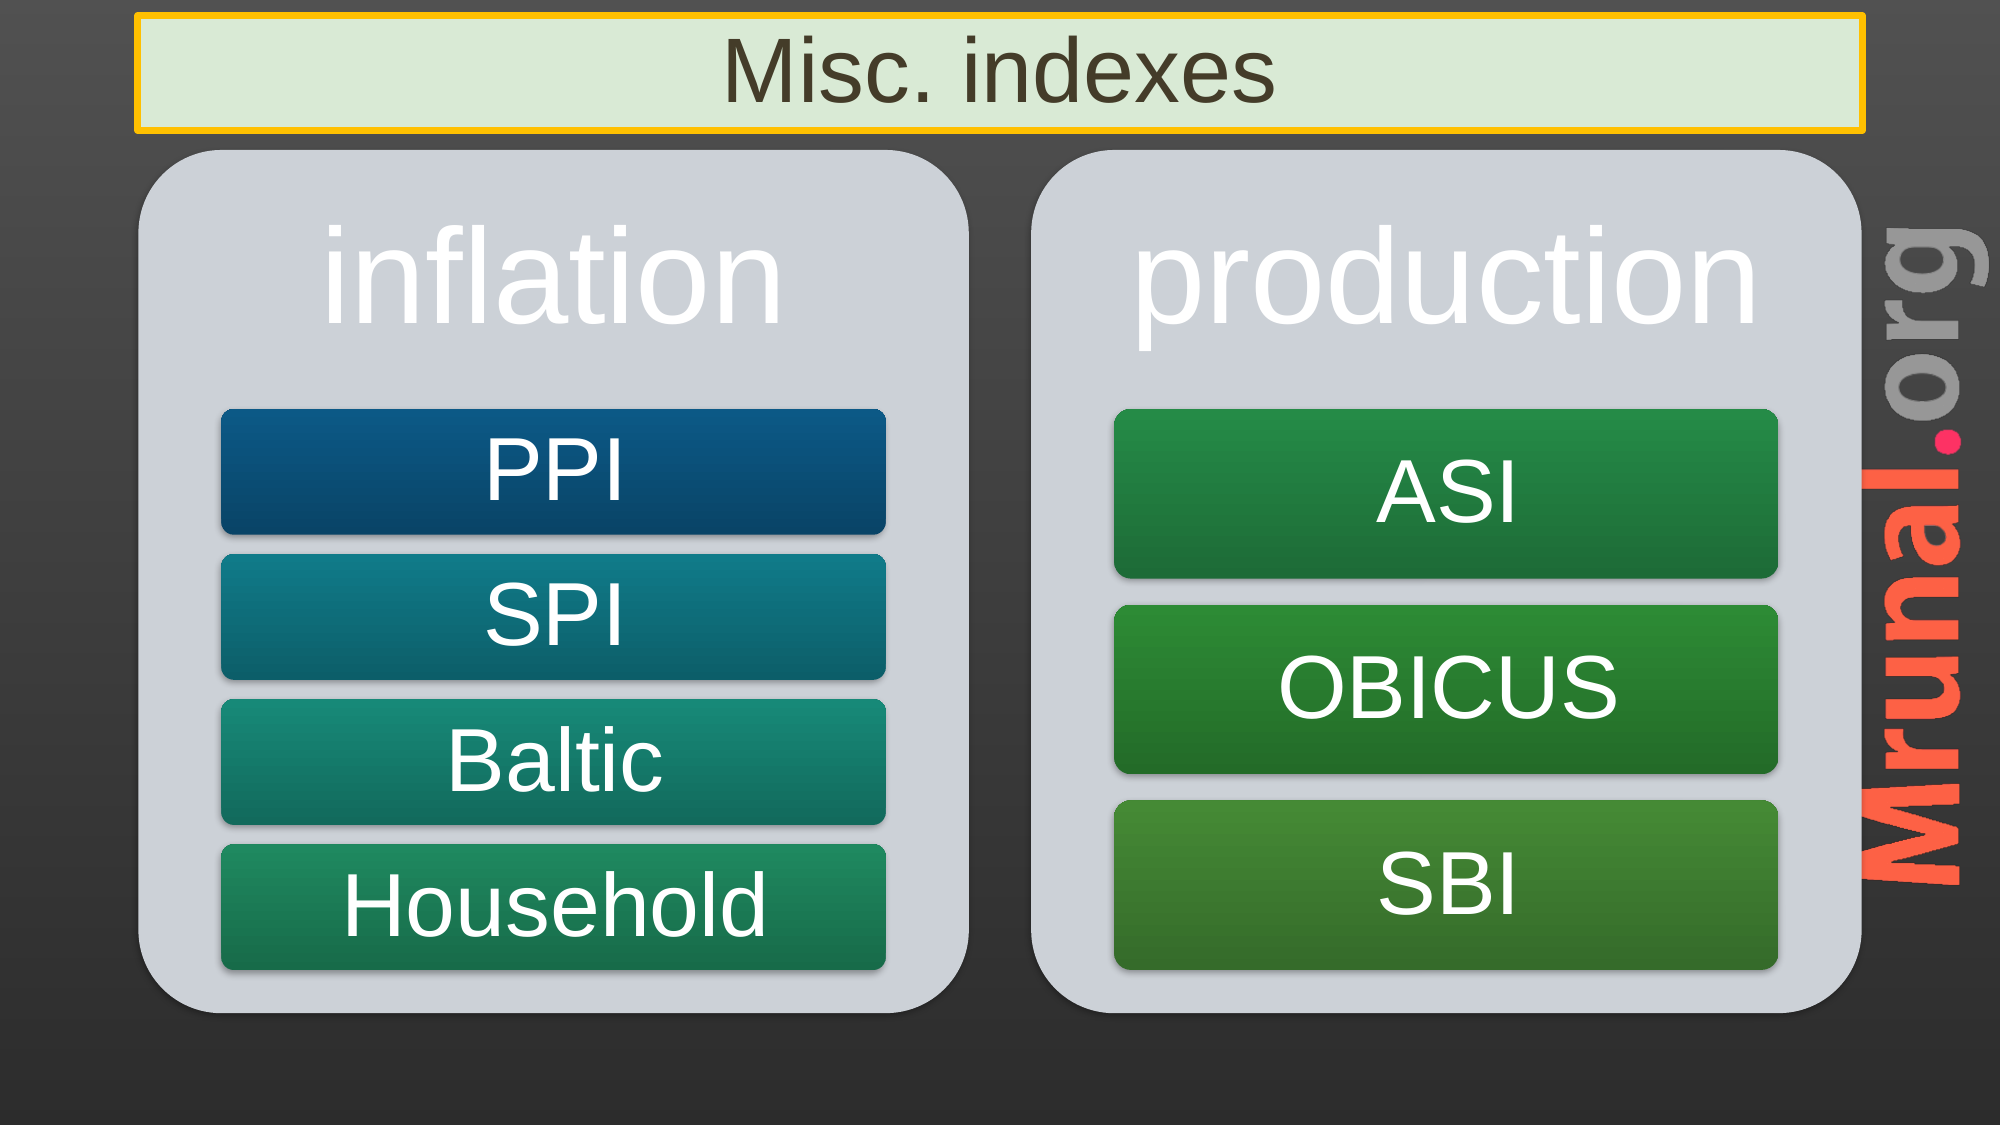

# Misc. indexes
inflation
PPI
SPI
Baltic
Household
production
ASI
OBICUS
SBI